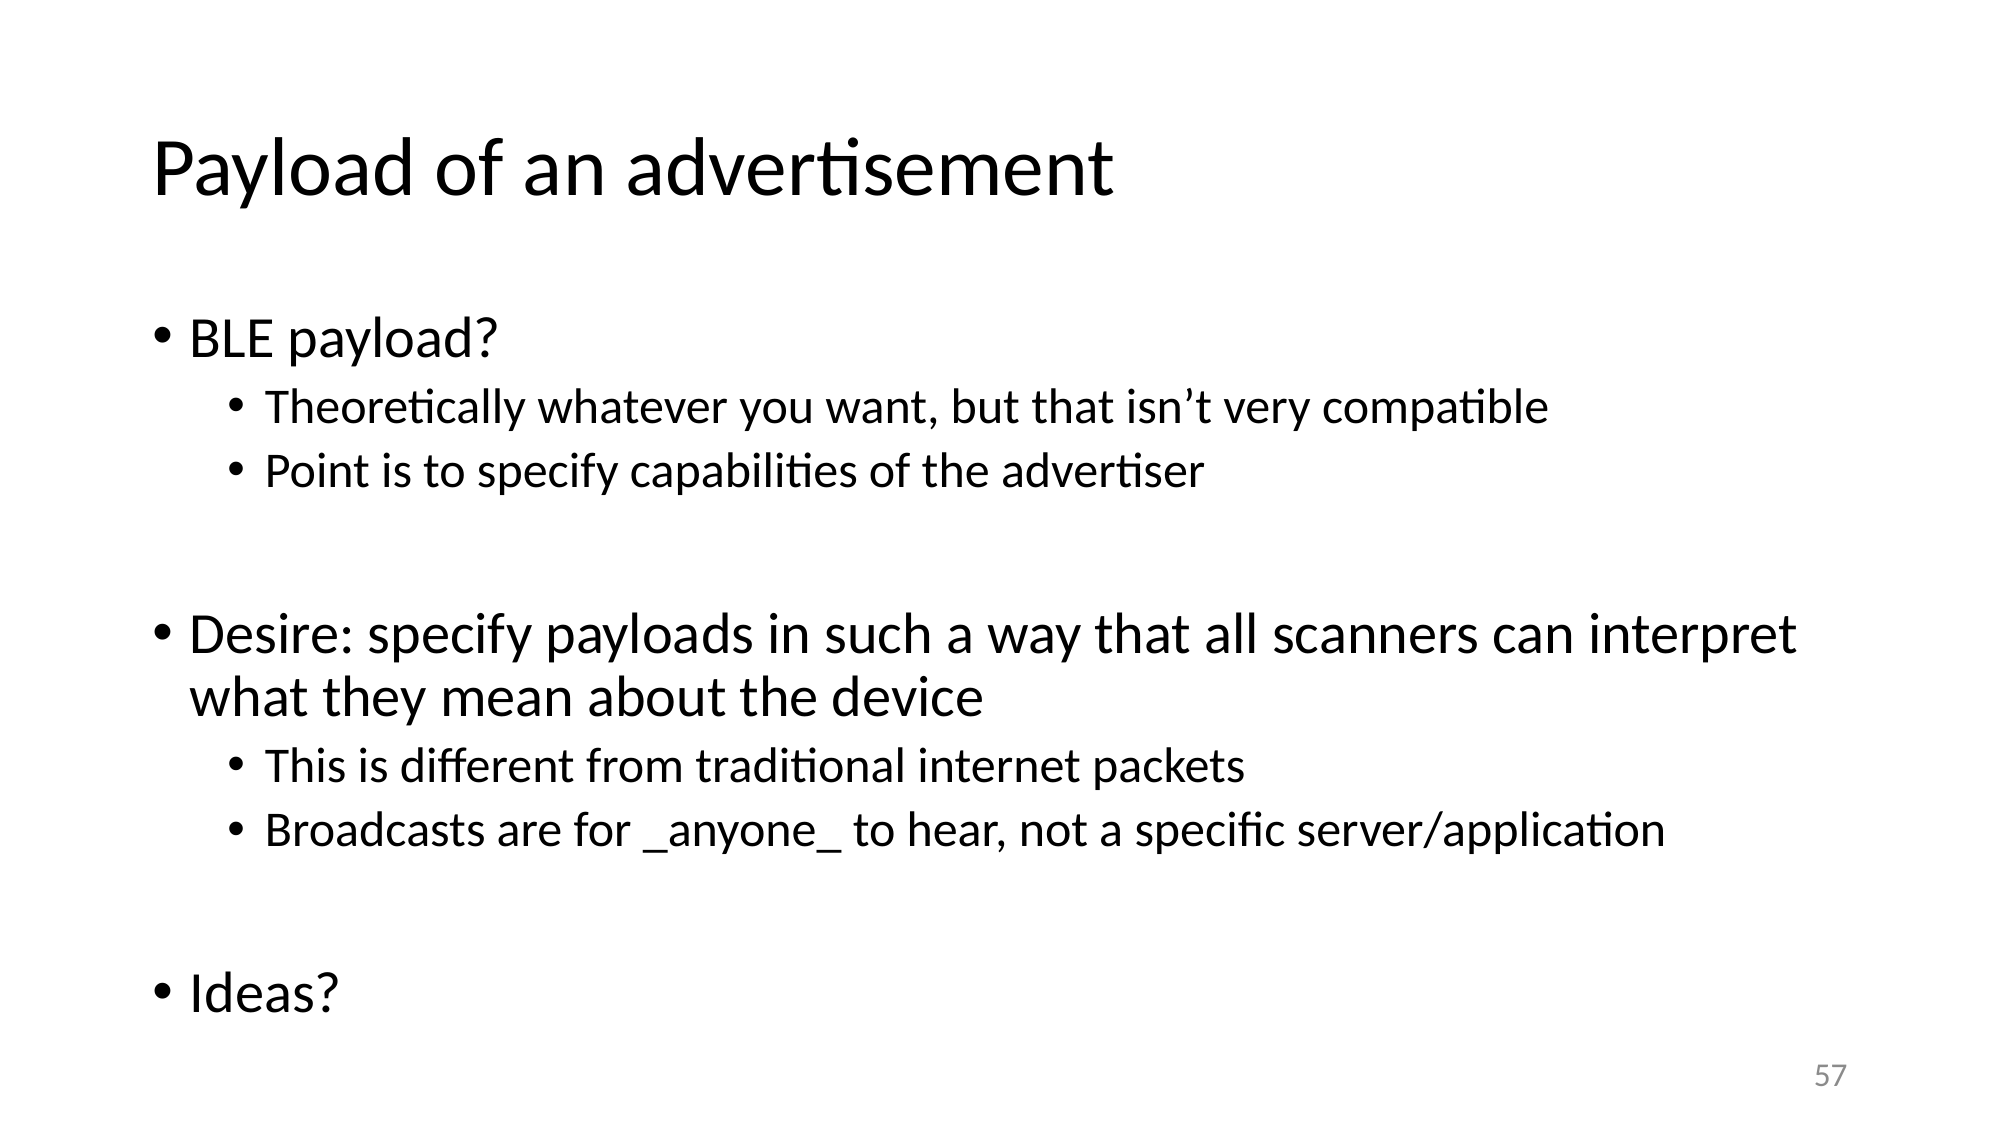

# Payload of an advertisement
BLE payload?
Theoretically whatever you want, but that isn’t very compatible
Point is to specify capabilities of the advertiser

Desire: specify payloads in such a way that all scanners can interpret what they mean about the device
This is different from traditional internet packets
Broadcasts are for _anyone_ to hear, not a specific server/application

Ideas?

57